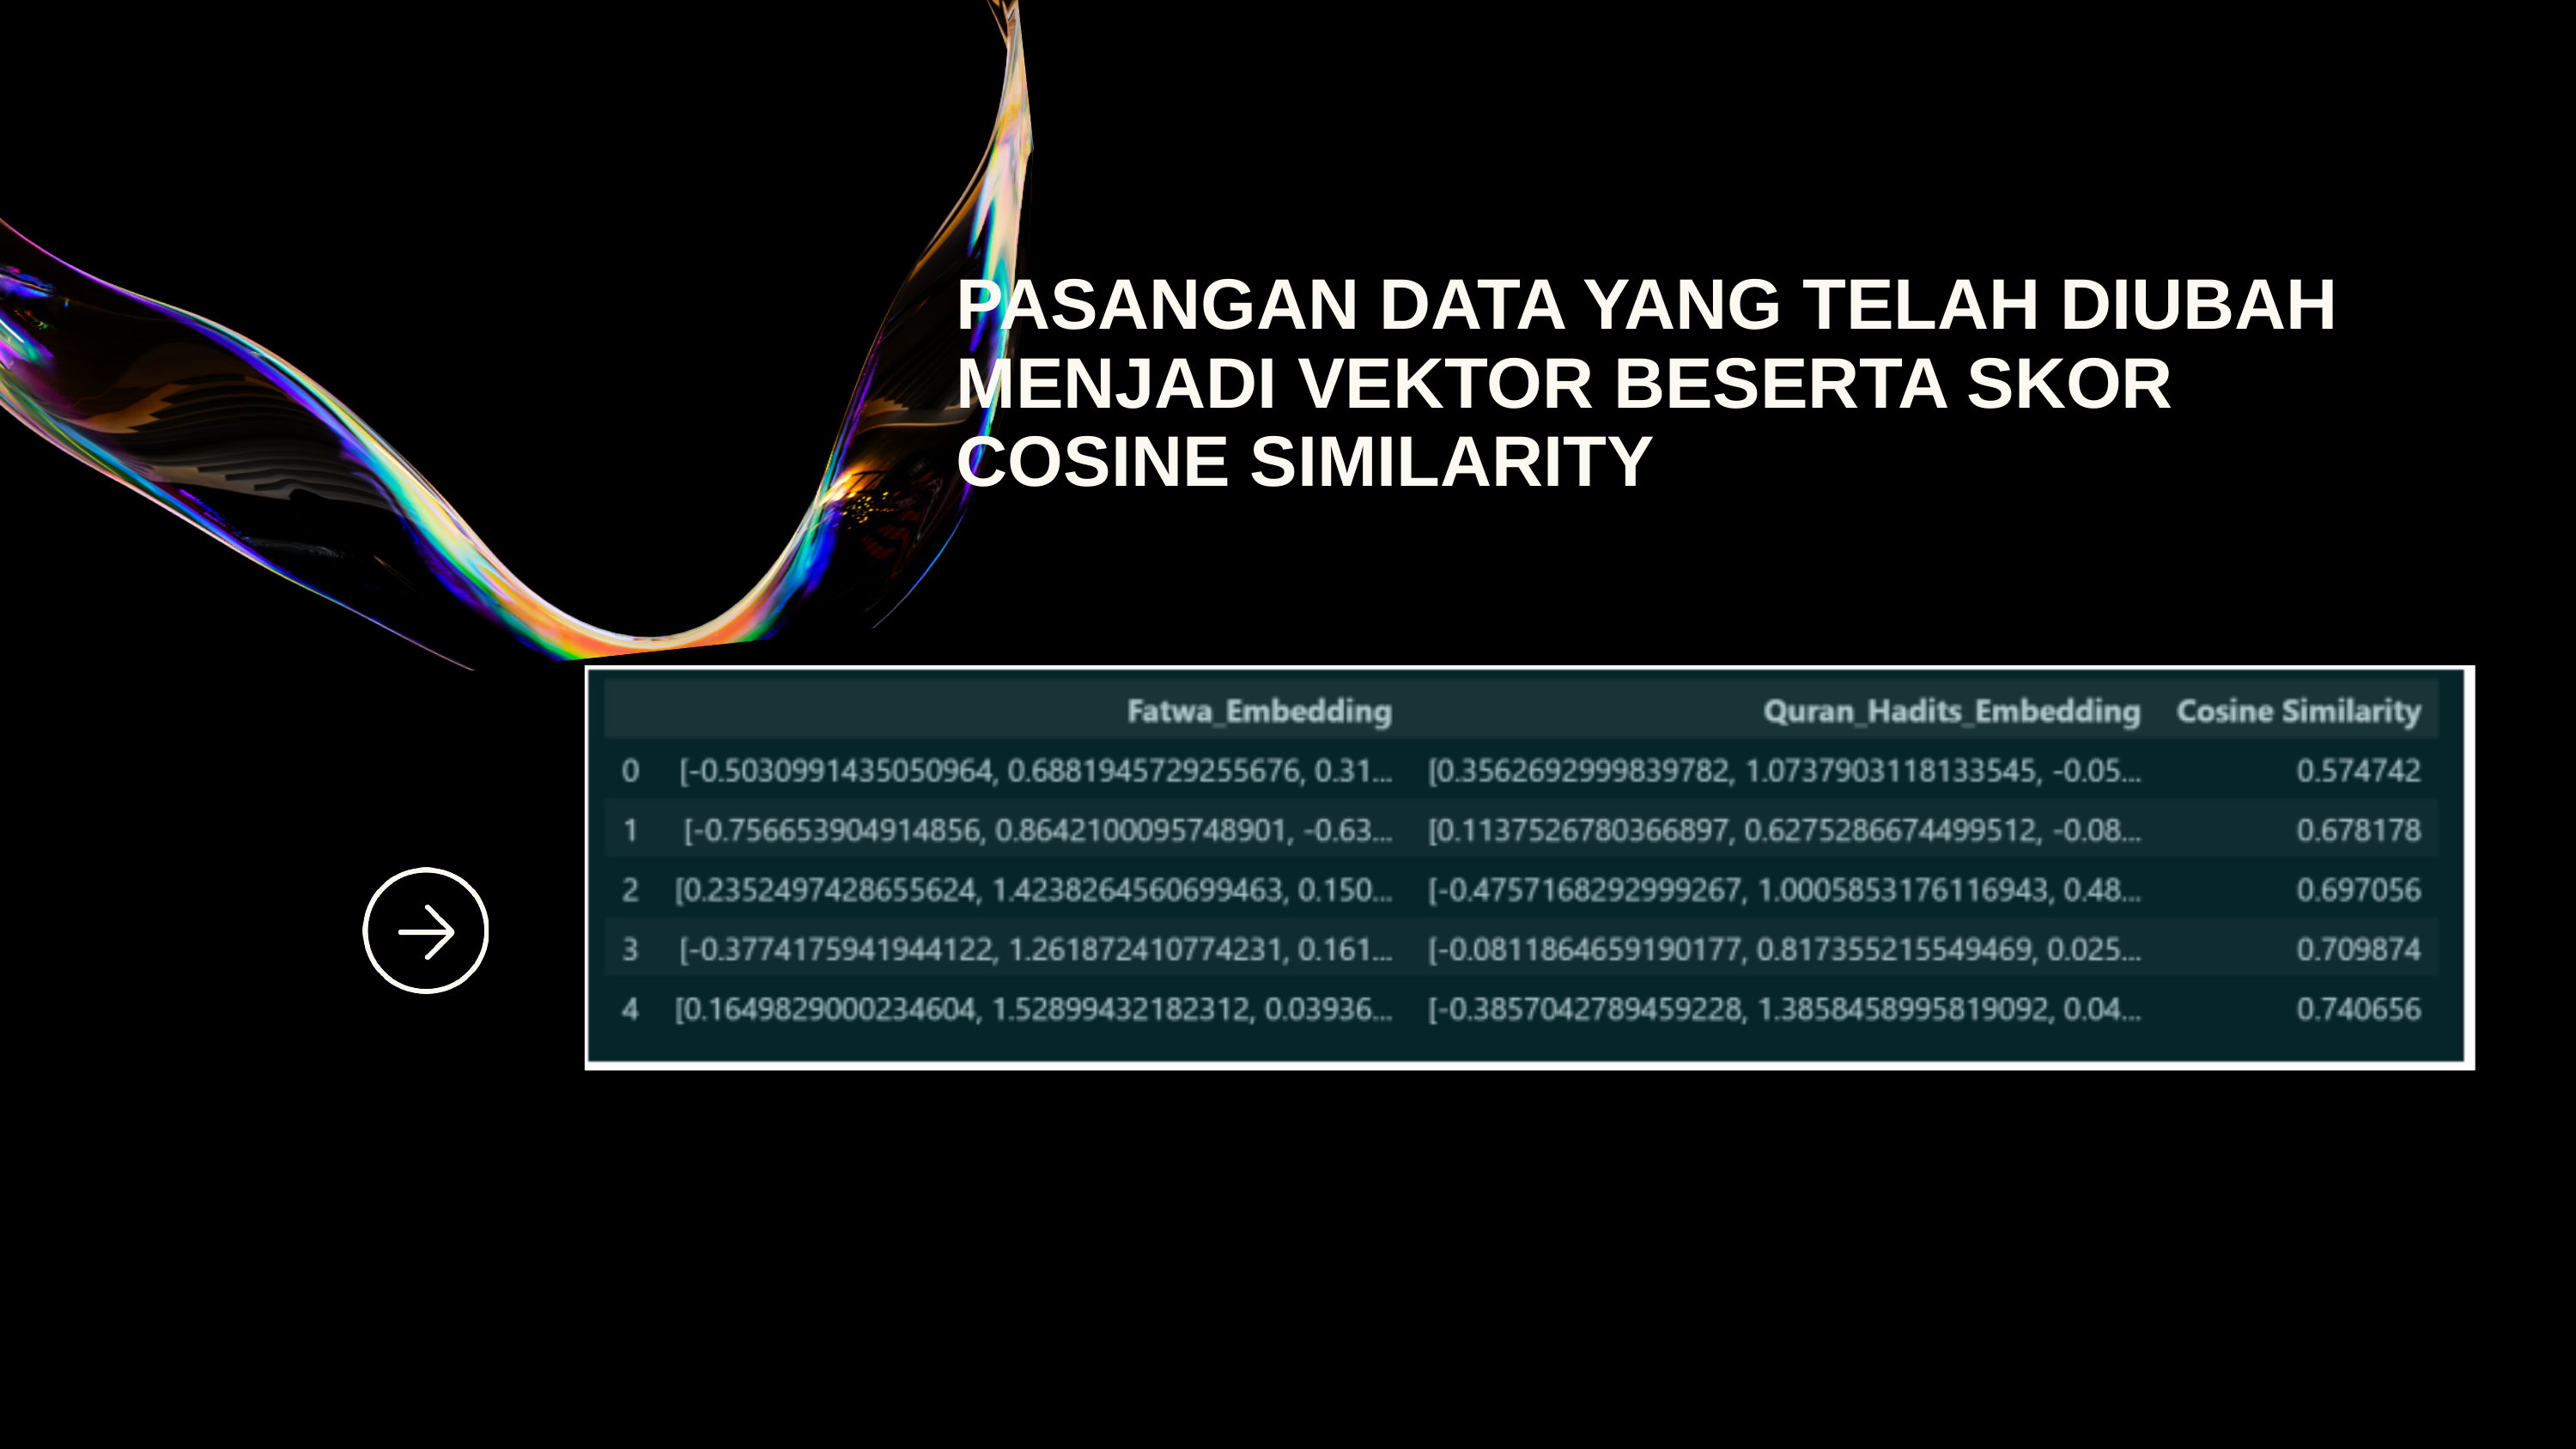

PASANGAN DATA YANG TELAH DIUBAH MENJADI VEKTOR BESERTA SKOR COSINE SIMILARITY